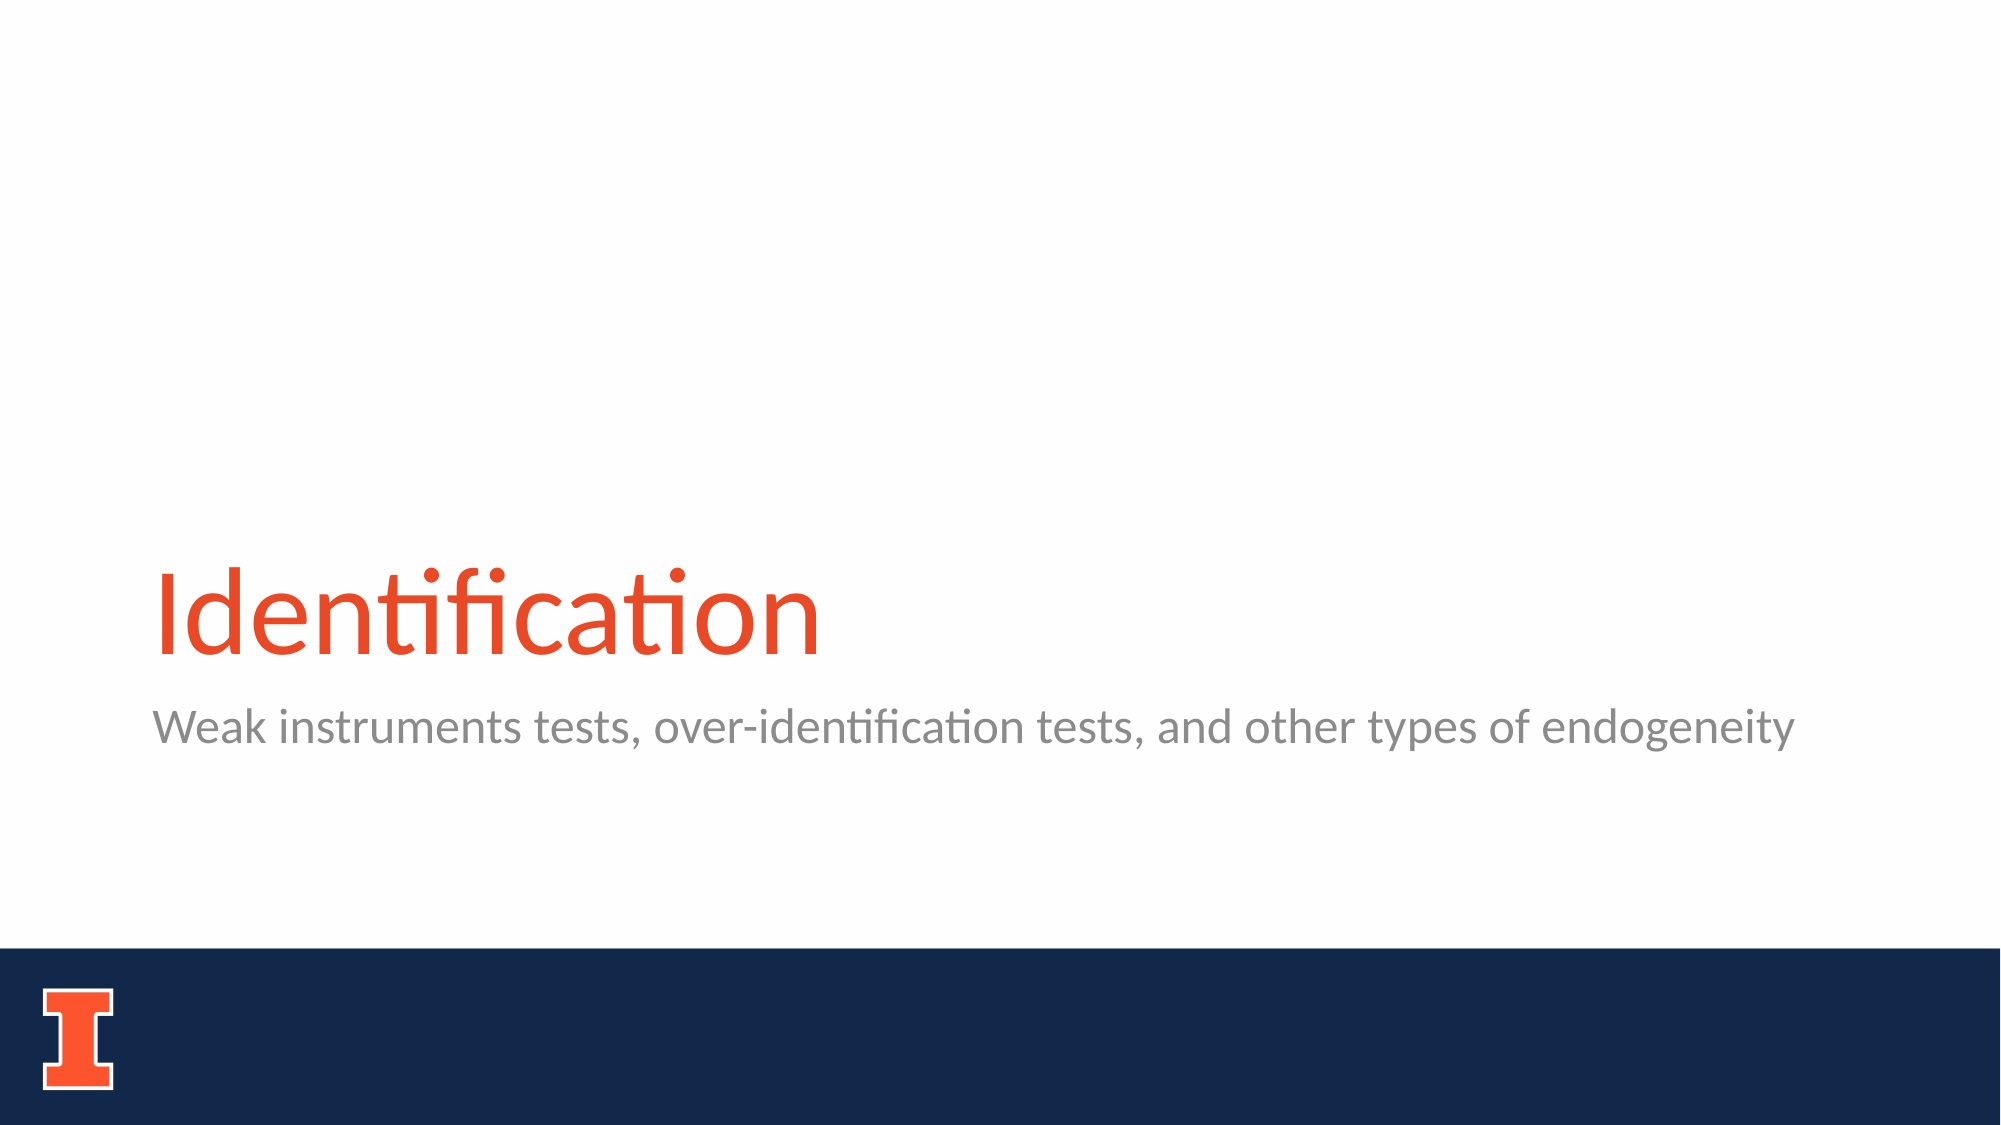

# Identification
Weak instruments tests, over-identification tests, and other types of endogeneity